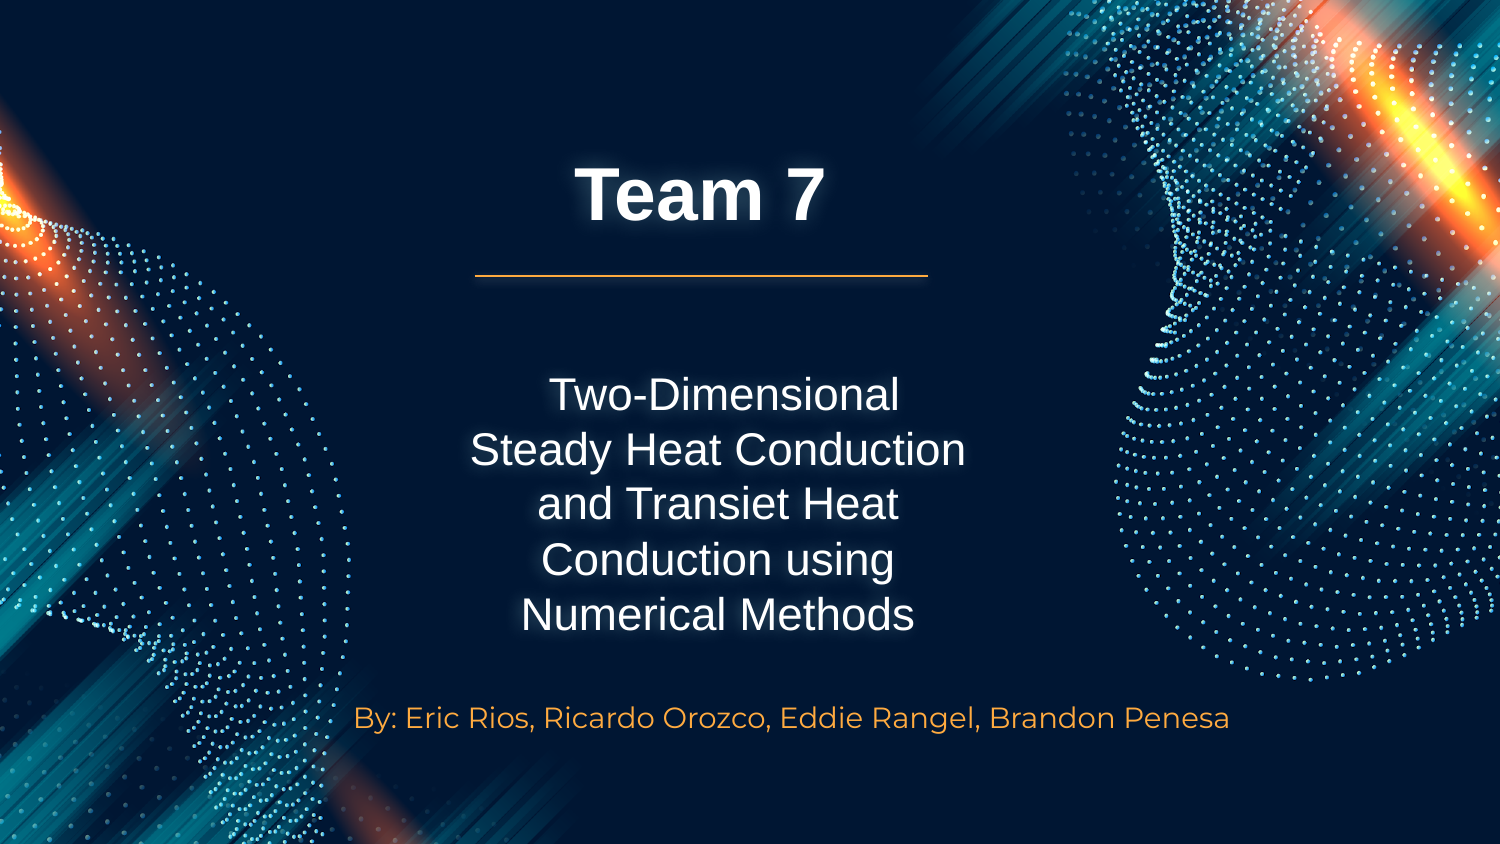

# Team 7
 Two-Dimensional Steady Heat Conduction and Transiet Heat Conduction using Numerical Methods
By: Eric Rios, Ricardo Orozco, Eddie Rangel, Brandon Penesa